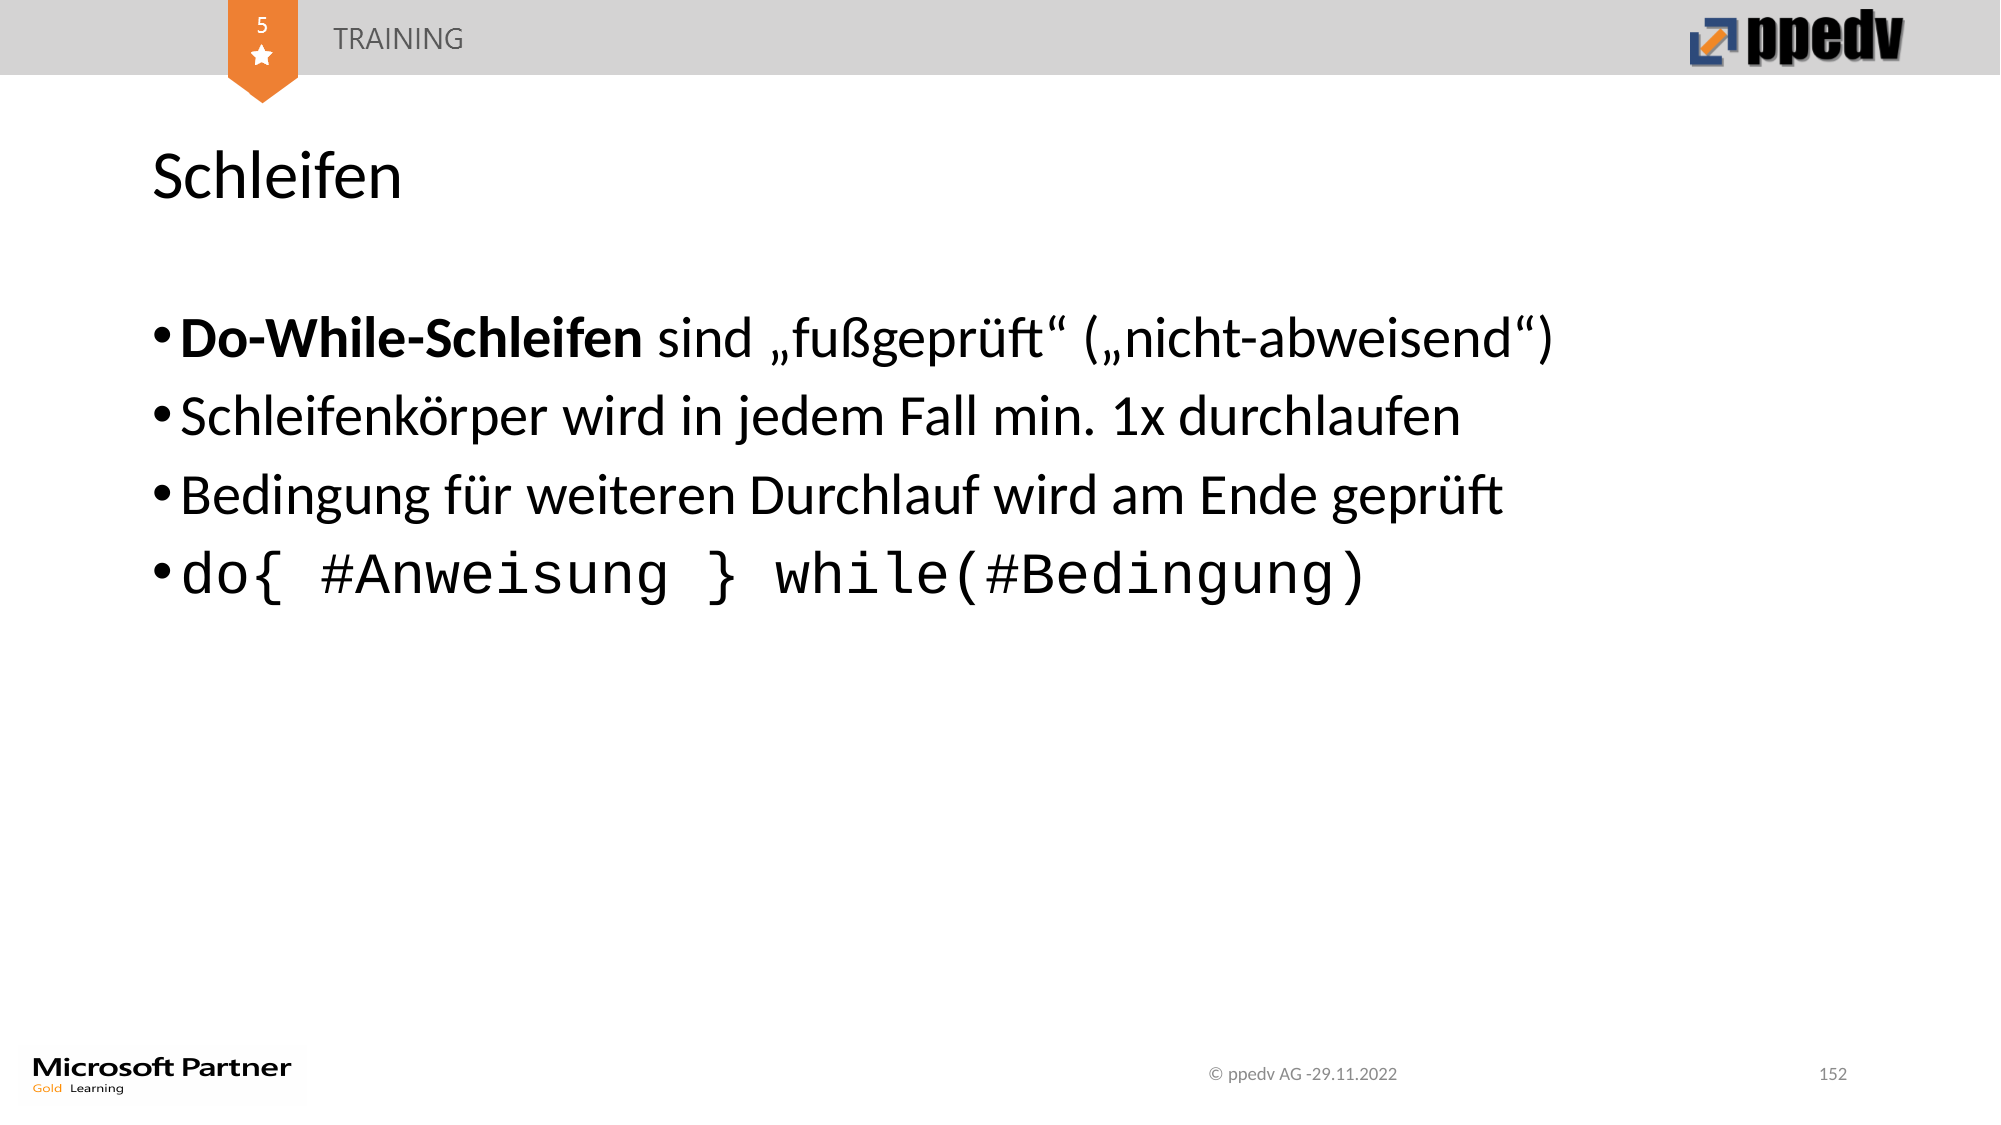

# Schleifen
Do-While-Schleifen sind „fußgeprüft“ („nicht-abweisend“)
Schleifenkörper wird in jedem Fall min. 1x durchlaufen
Bedingung für weiteren Durchlauf wird am Ende geprüft
do{ #Anweisung } while(#Bedingung)
© ppedv AG -29.11.2022
152